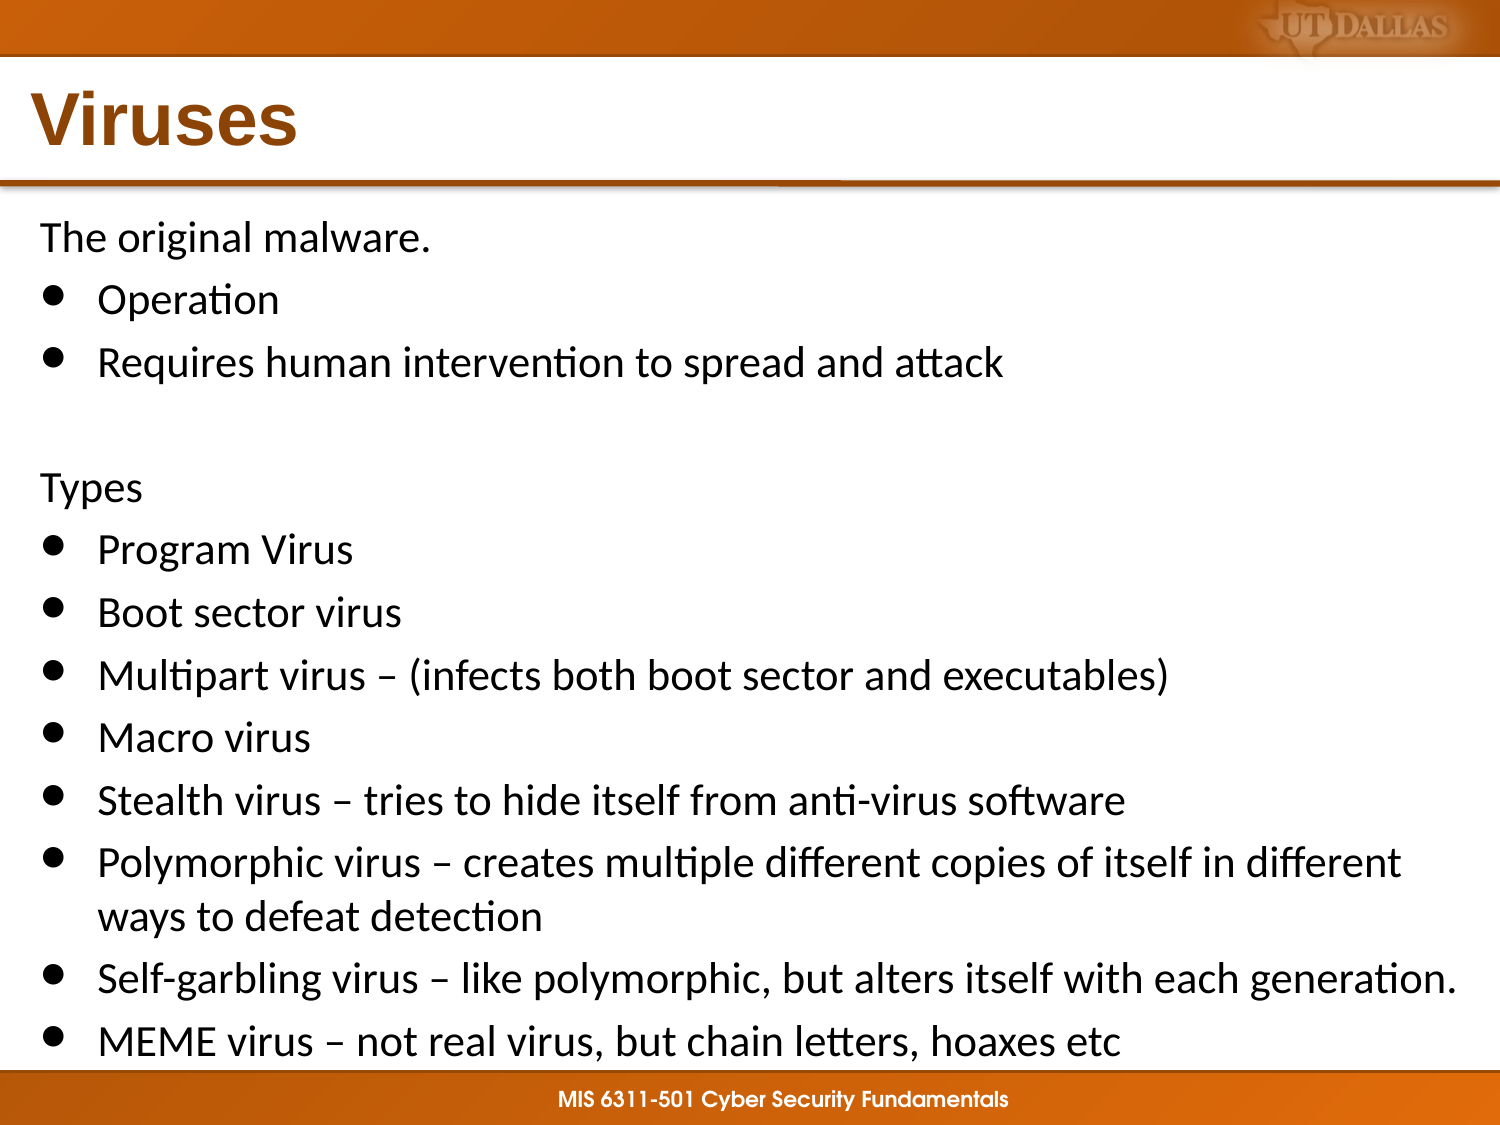

# Viruses
The original malware.
Operation
Requires human intervention to spread and attack

Types
Program Virus
Boot sector virus
Multipart virus – (infects both boot sector and executables)
Macro virus
Stealth virus – tries to hide itself from anti-virus software
Polymorphic virus – creates multiple different copies of itself in different ways to defeat detection
Self-garbling virus – like polymorphic, but alters itself with each generation.
MEME virus – not real virus, but chain letters, hoaxes etc